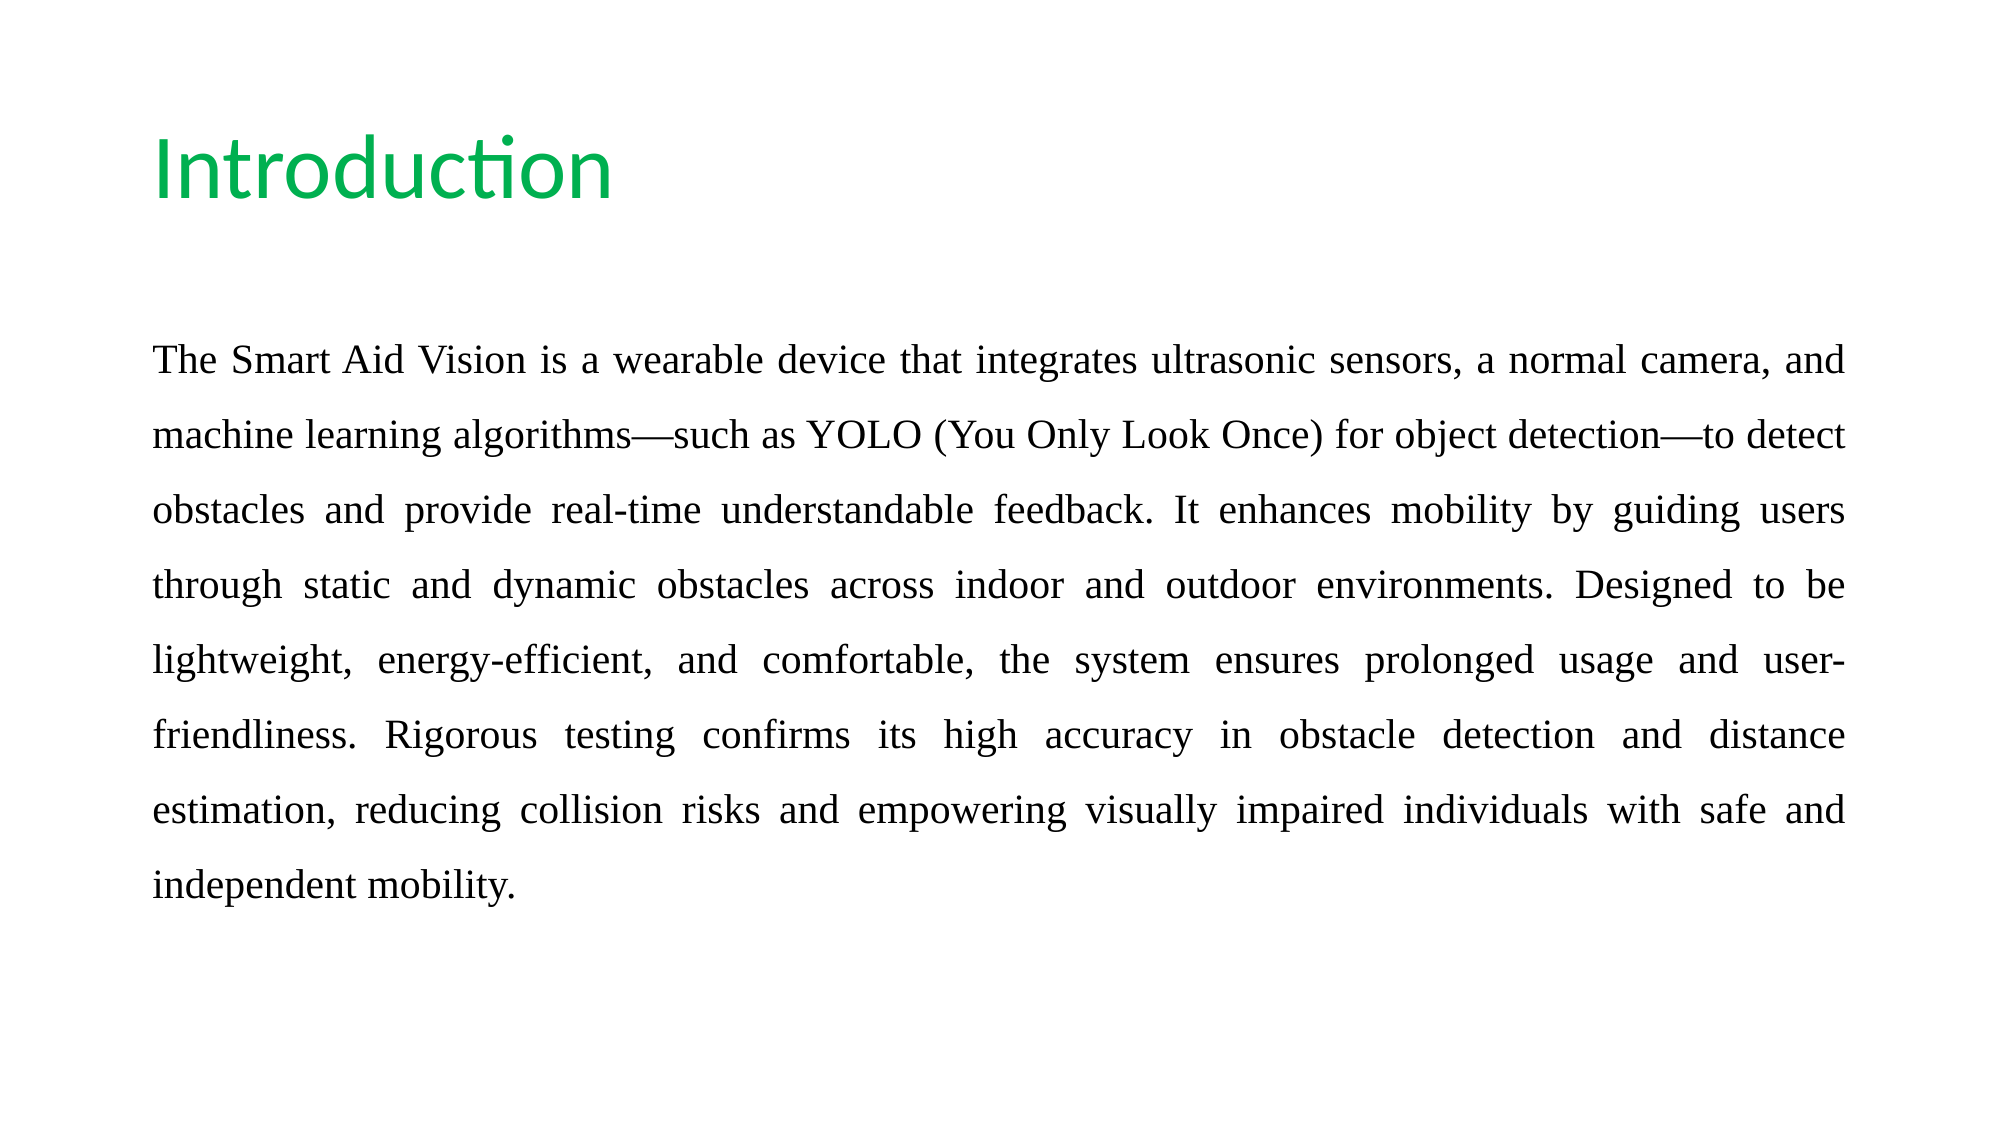

# Introduction
The Smart Aid Vision is a wearable device that integrates ultrasonic sensors, a normal camera, and machine learning algorithms—such as YOLO (You Only Look Once) for object detection—to detect obstacles and provide real-time understandable feedback. It enhances mobility by guiding users through static and dynamic obstacles across indoor and outdoor environments. Designed to be lightweight, energy-efficient, and comfortable, the system ensures prolonged usage and user-friendliness. Rigorous testing confirms its high accuracy in obstacle detection and distance estimation, reducing collision risks and empowering visually impaired individuals with safe and independent mobility.